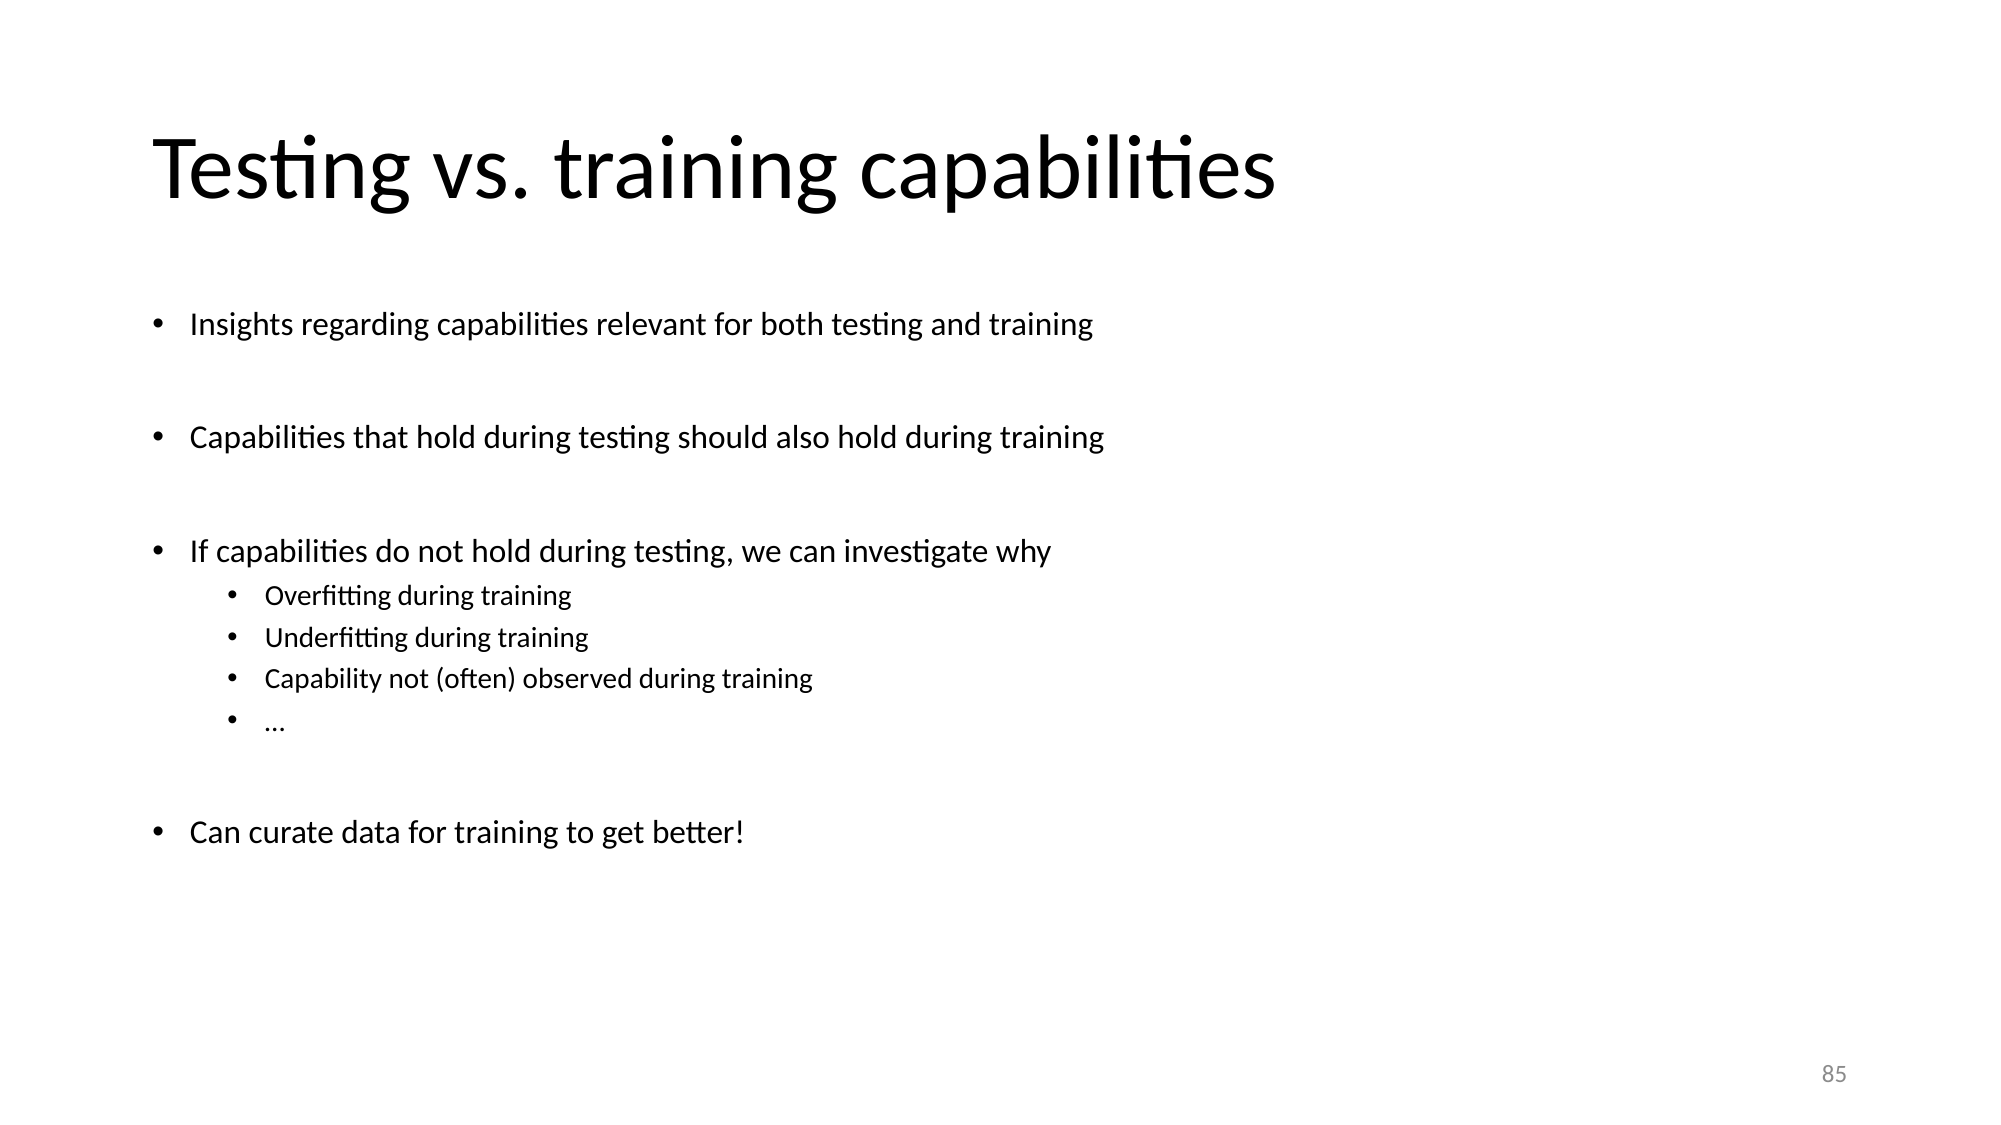

# Testing vs. training capabilities
Insights regarding capabilities relevant for both testing and training

Capabilities that hold during testing should also hold during training

If capabilities do not hold during testing, we can investigate why
Overfitting during training
Underfitting during training
Capability not (often) observed during training
…

Can curate data for training to get better!
85